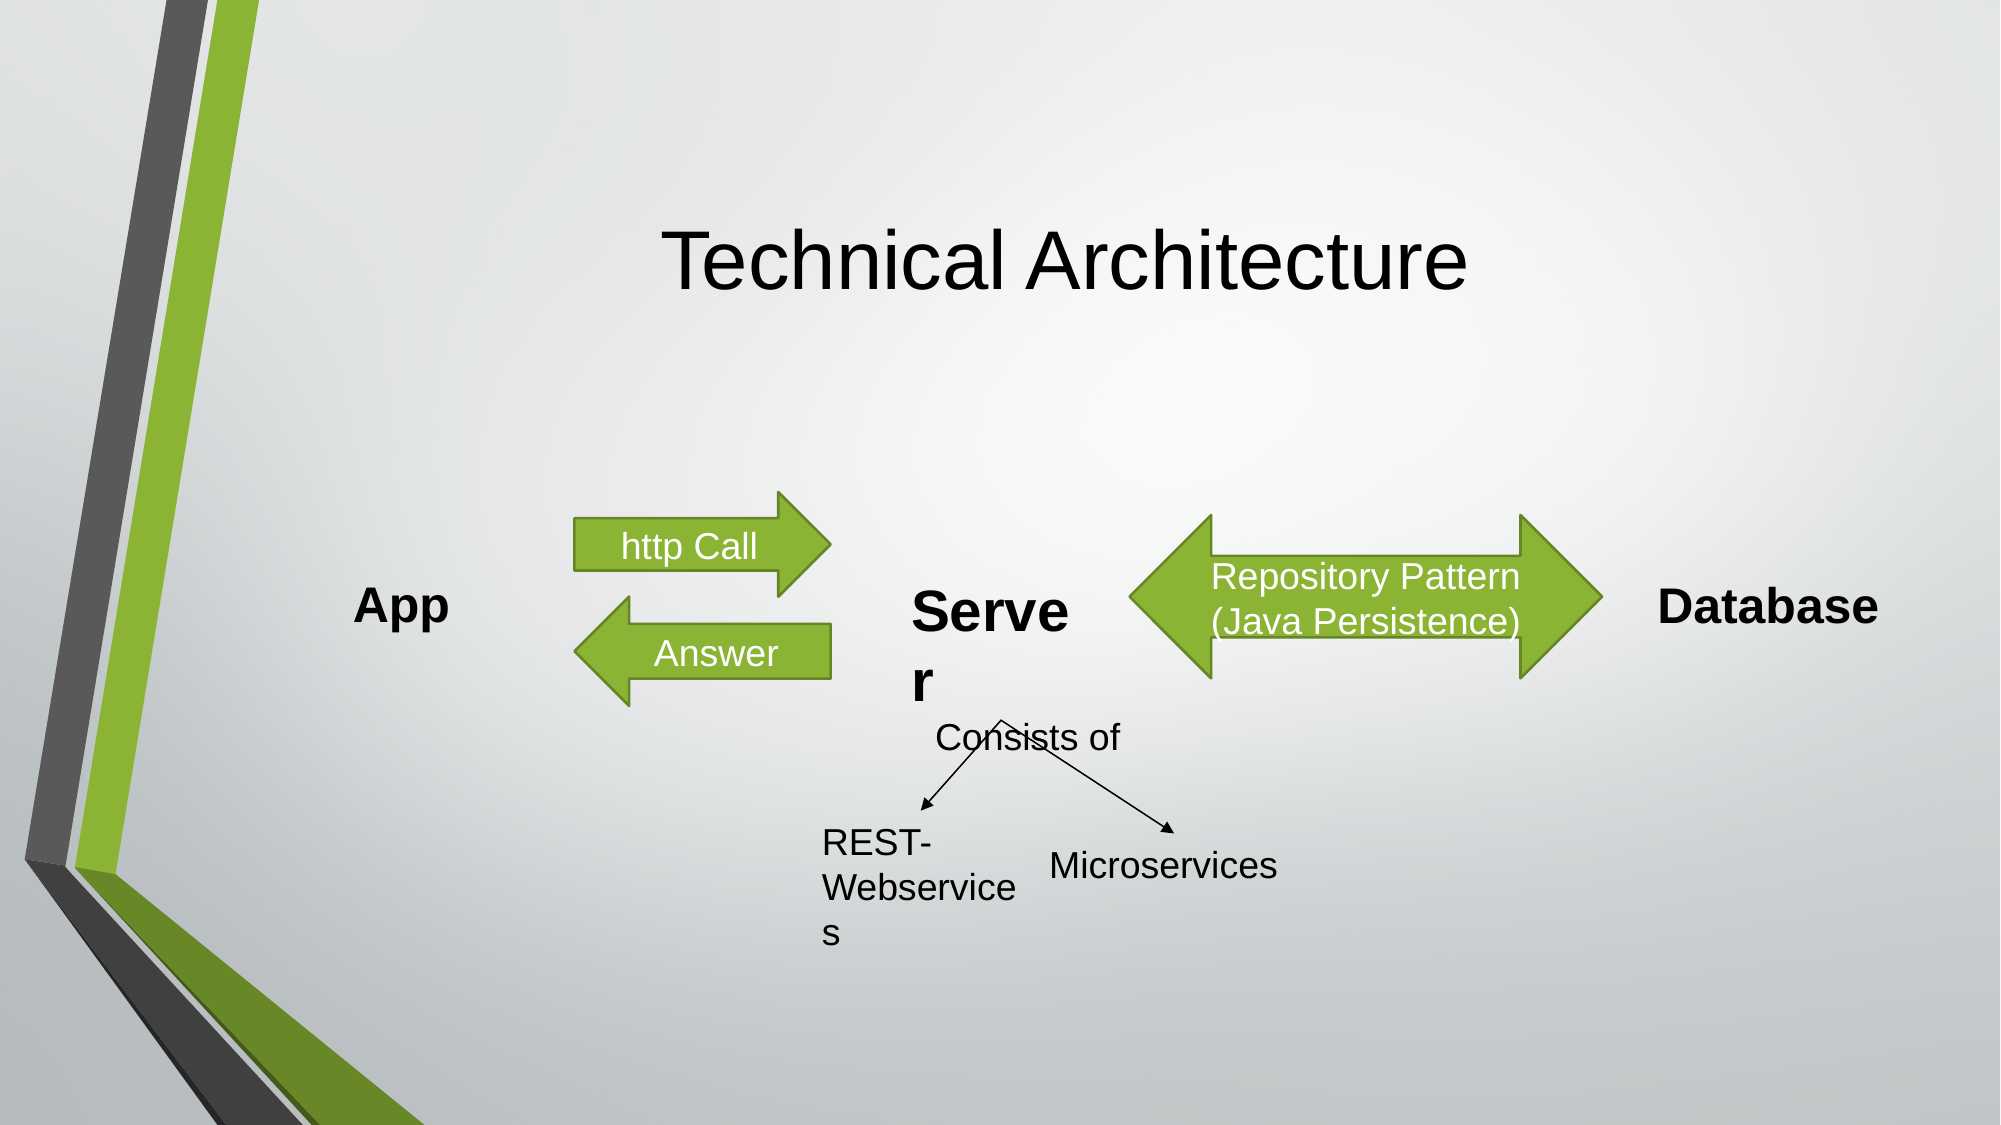

# Technical Architecture
http Call
Repository Pattern (Java Persistence)
App
Server
Database
Answer
Consists of
REST-Webservices
Microservices